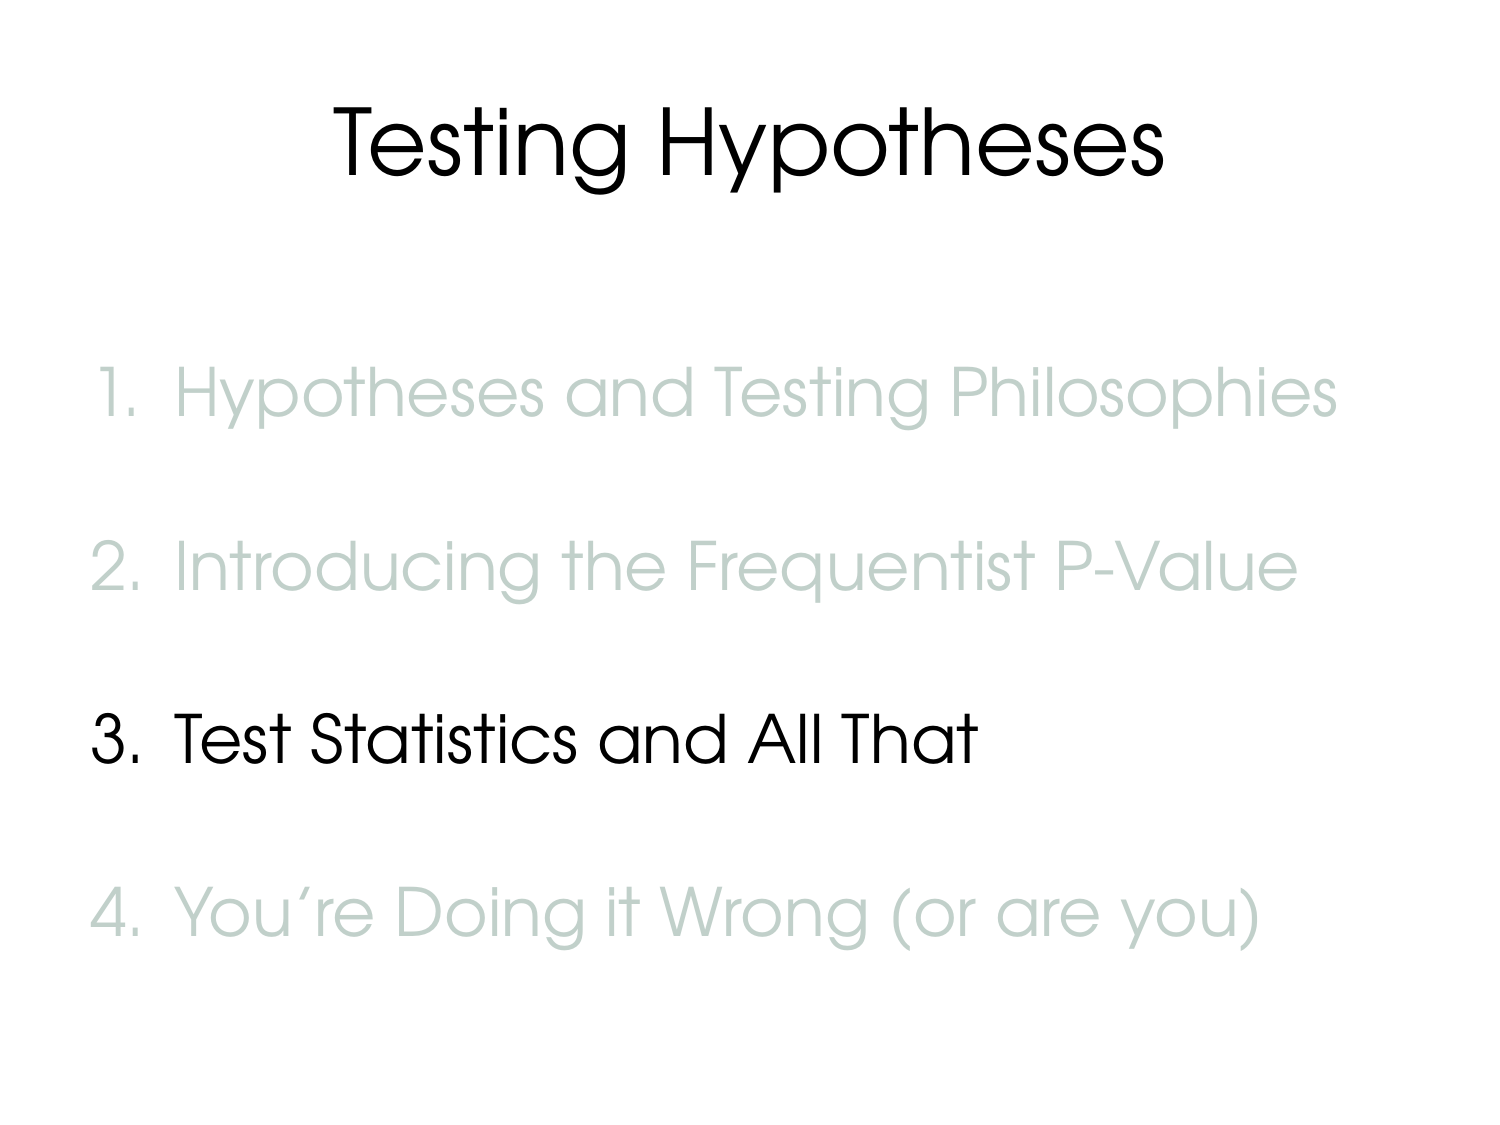

# Testing Hypotheses
Hypotheses and Testing Philosophies
Introducing the Frequentist P-Value
Test Statistics and All That
You’re Doing it Wrong (or are you)